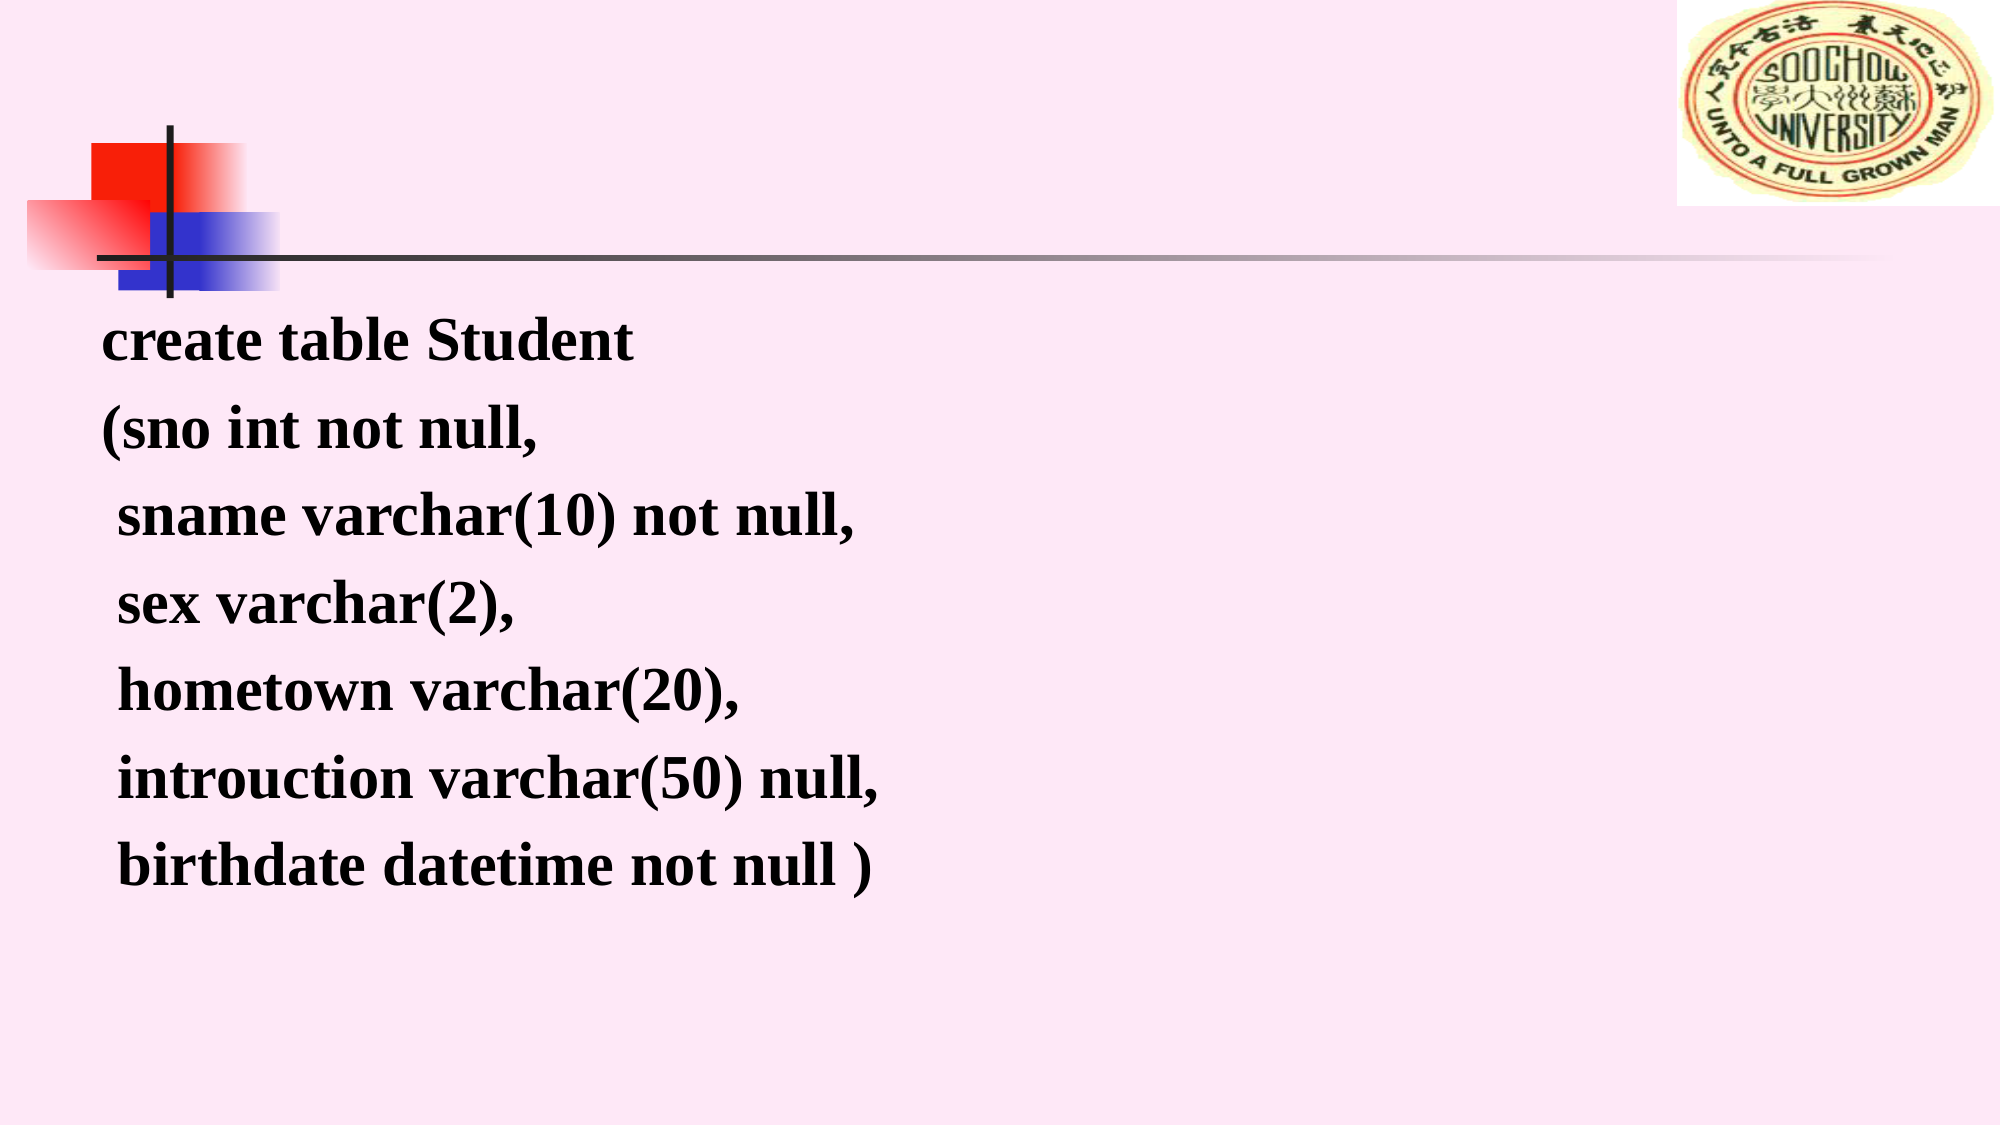

#
create table Student
(sno int not null,
 sname varchar(10) not null,
 sex varchar(2),
 hometown varchar(20),
 introuction varchar(50) null,
 birthdate datetime not null )